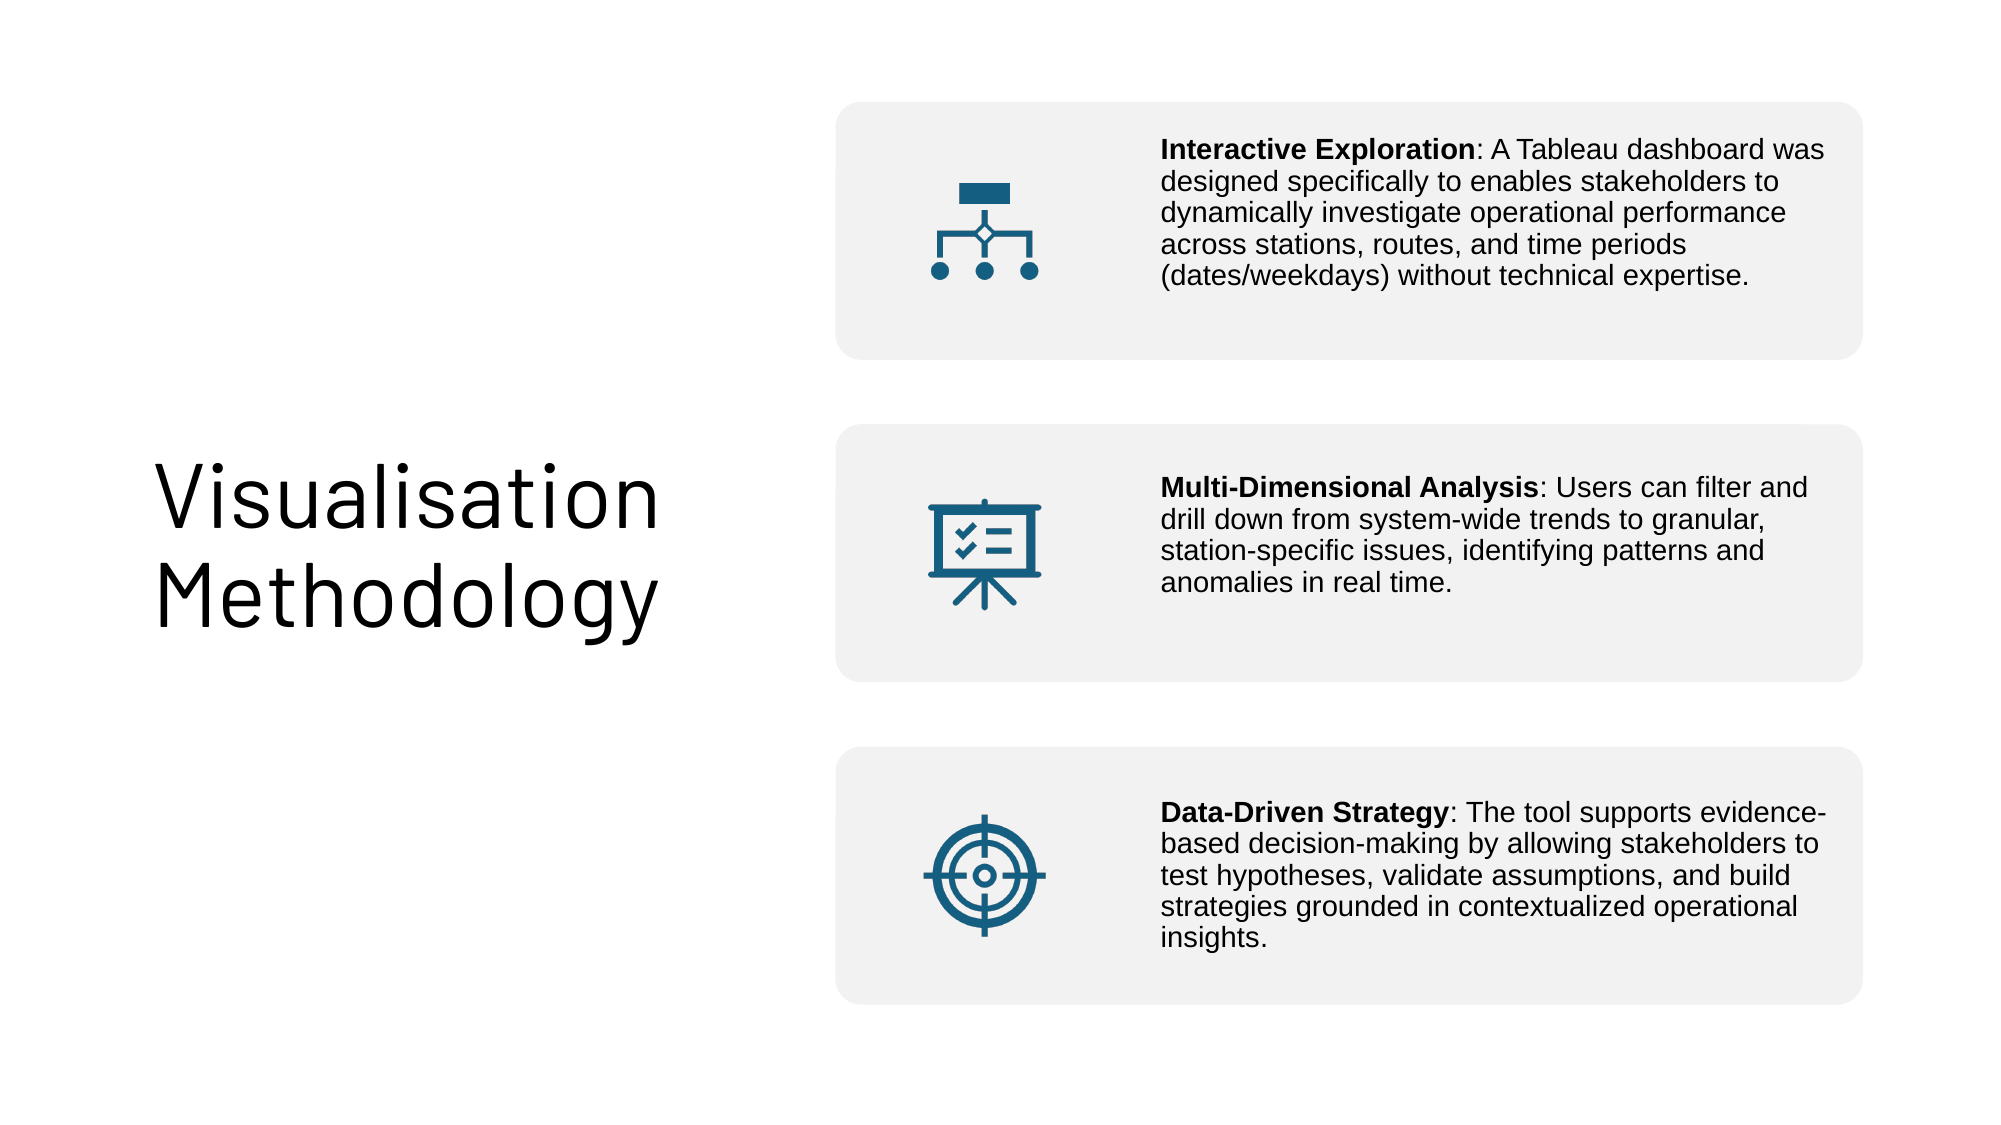

# Visualisation Methodology
Interactive Exploration: A Tableau dashboard was designed specifically to enables stakeholders to dynamically investigate operational performance across stations, routes, and time periods (dates/weekdays) without technical expertise.
Multi-Dimensional Analysis: Users can filter and drill down from system-wide trends to granular, station-specific issues, identifying patterns and anomalies in real time.
Data-Driven Strategy: The tool supports evidence-based decision-making by allowing stakeholders to test hypotheses, validate assumptions, and build strategies grounded in contextualized operational insights.